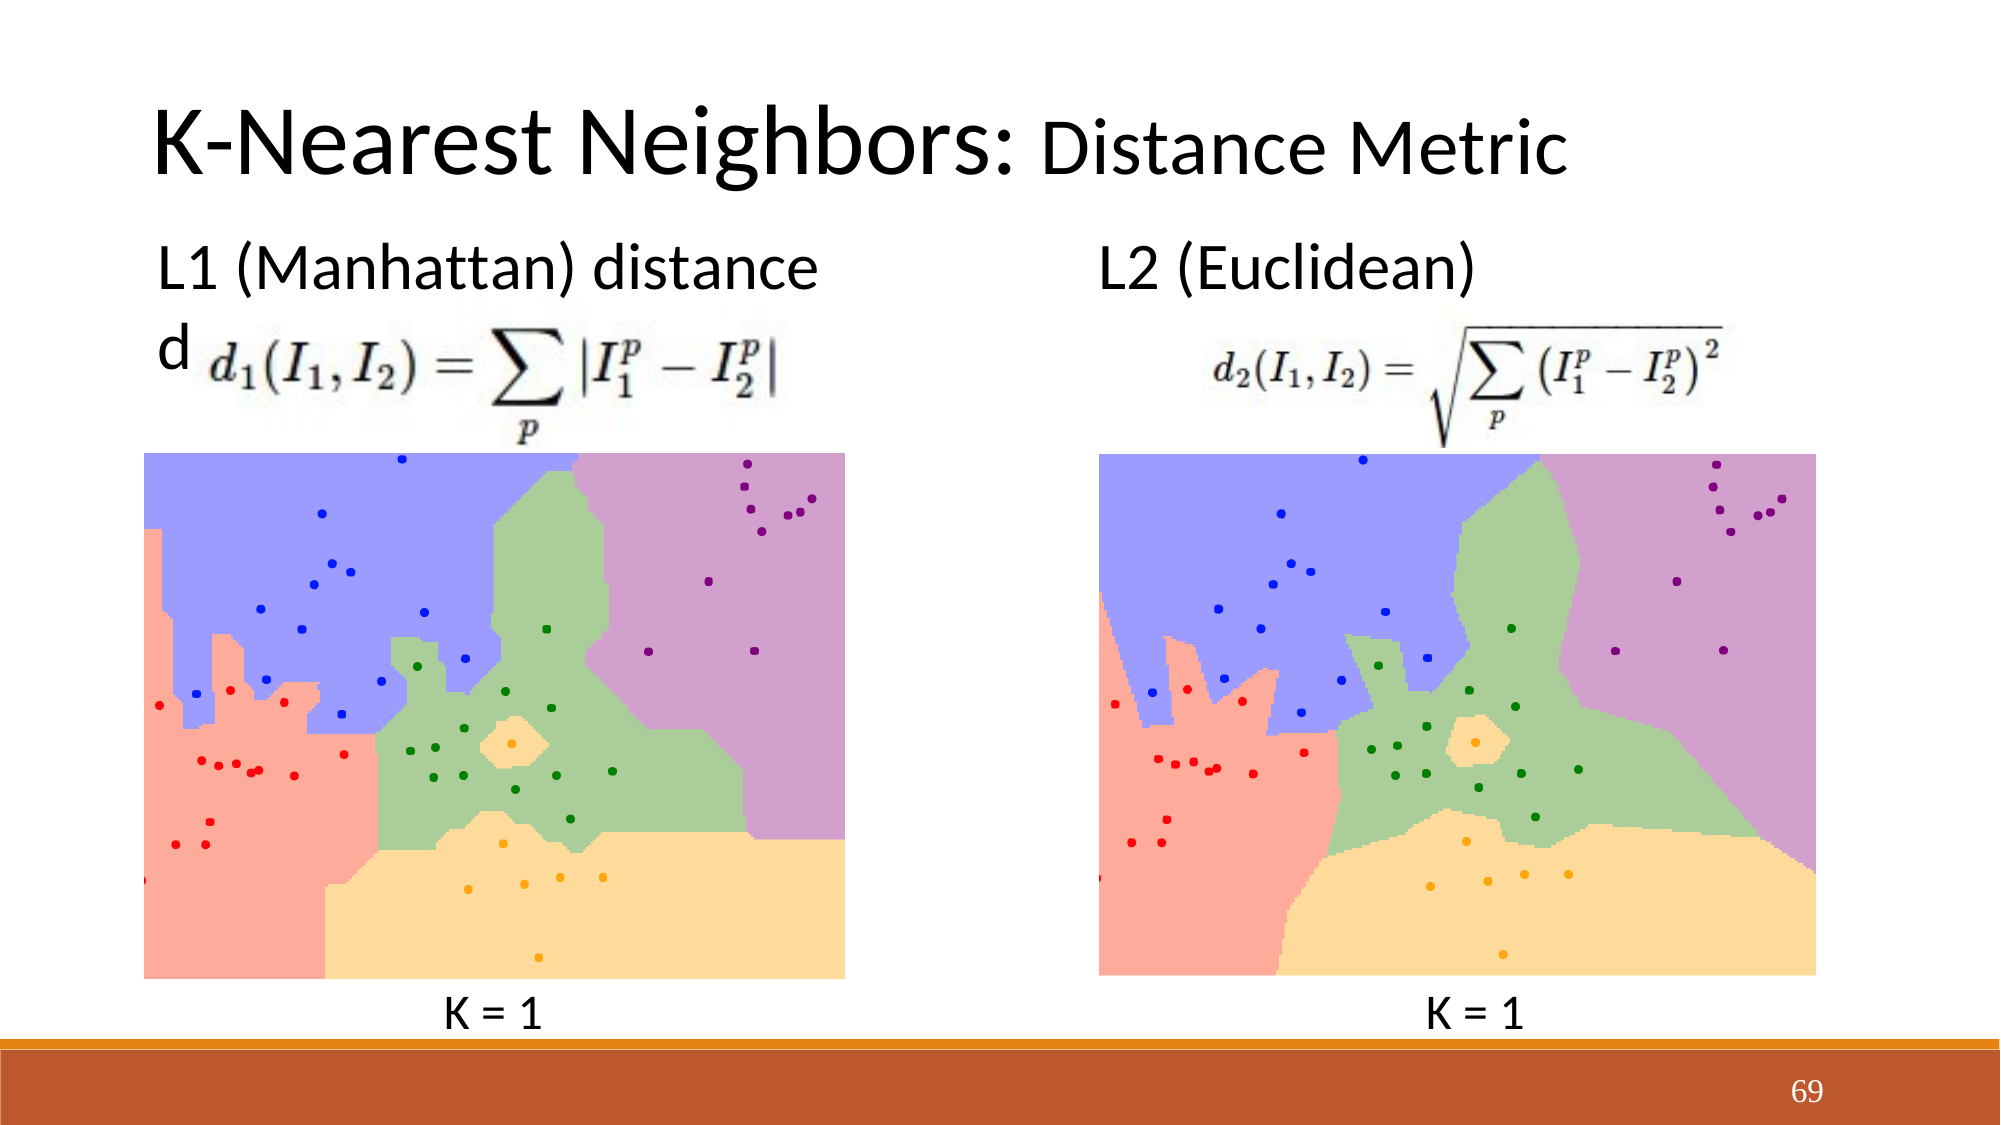

K-Nearest Neighbors: Distance Metric
L1 (Manhattan) distance	L2 (Euclidean) distance

K = 1
K = 1
69